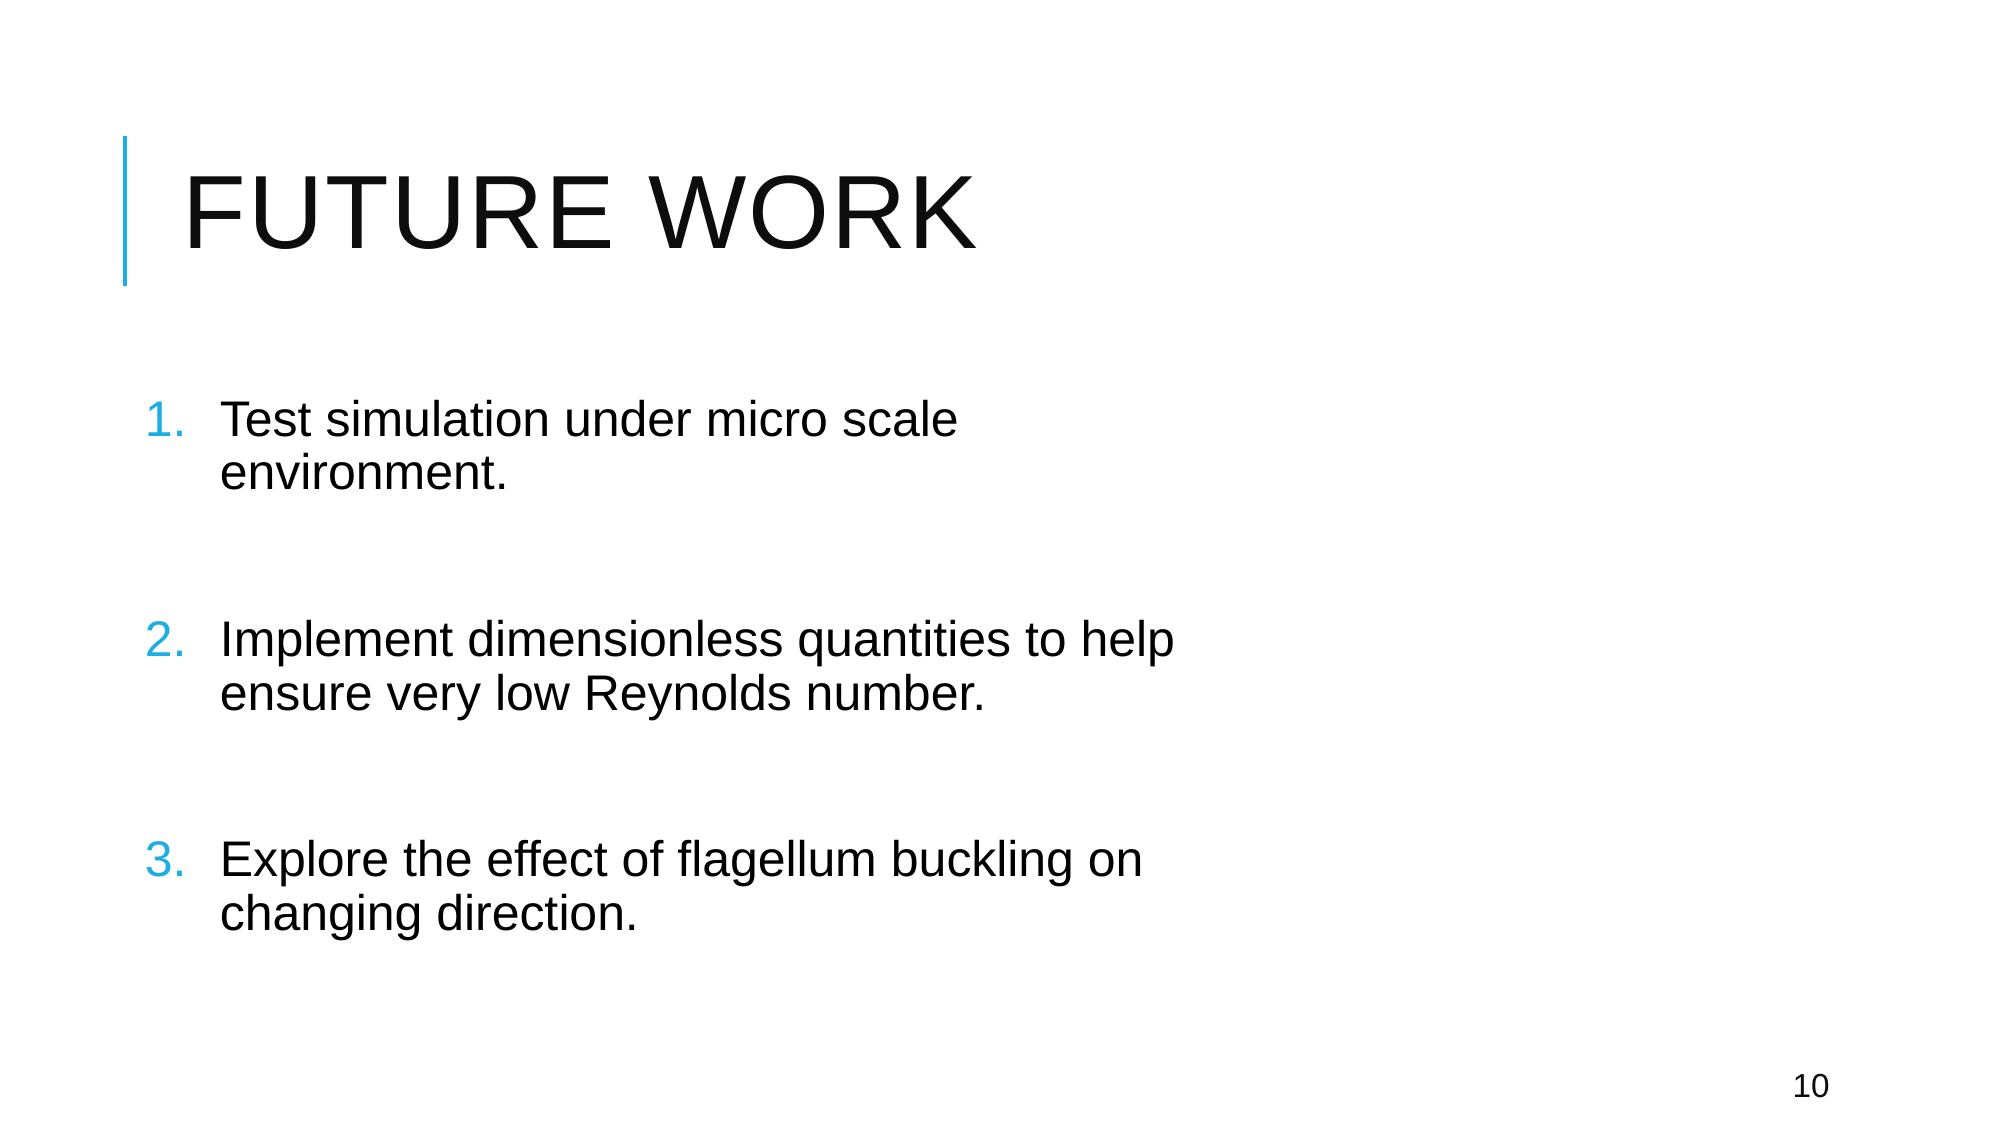

# Future Work

Test simulation under micro scale environment.

Implement dimensionless quantities to help ensure very low Reynolds number.

Explore the effect of flagellum buckling on changing direction.

10